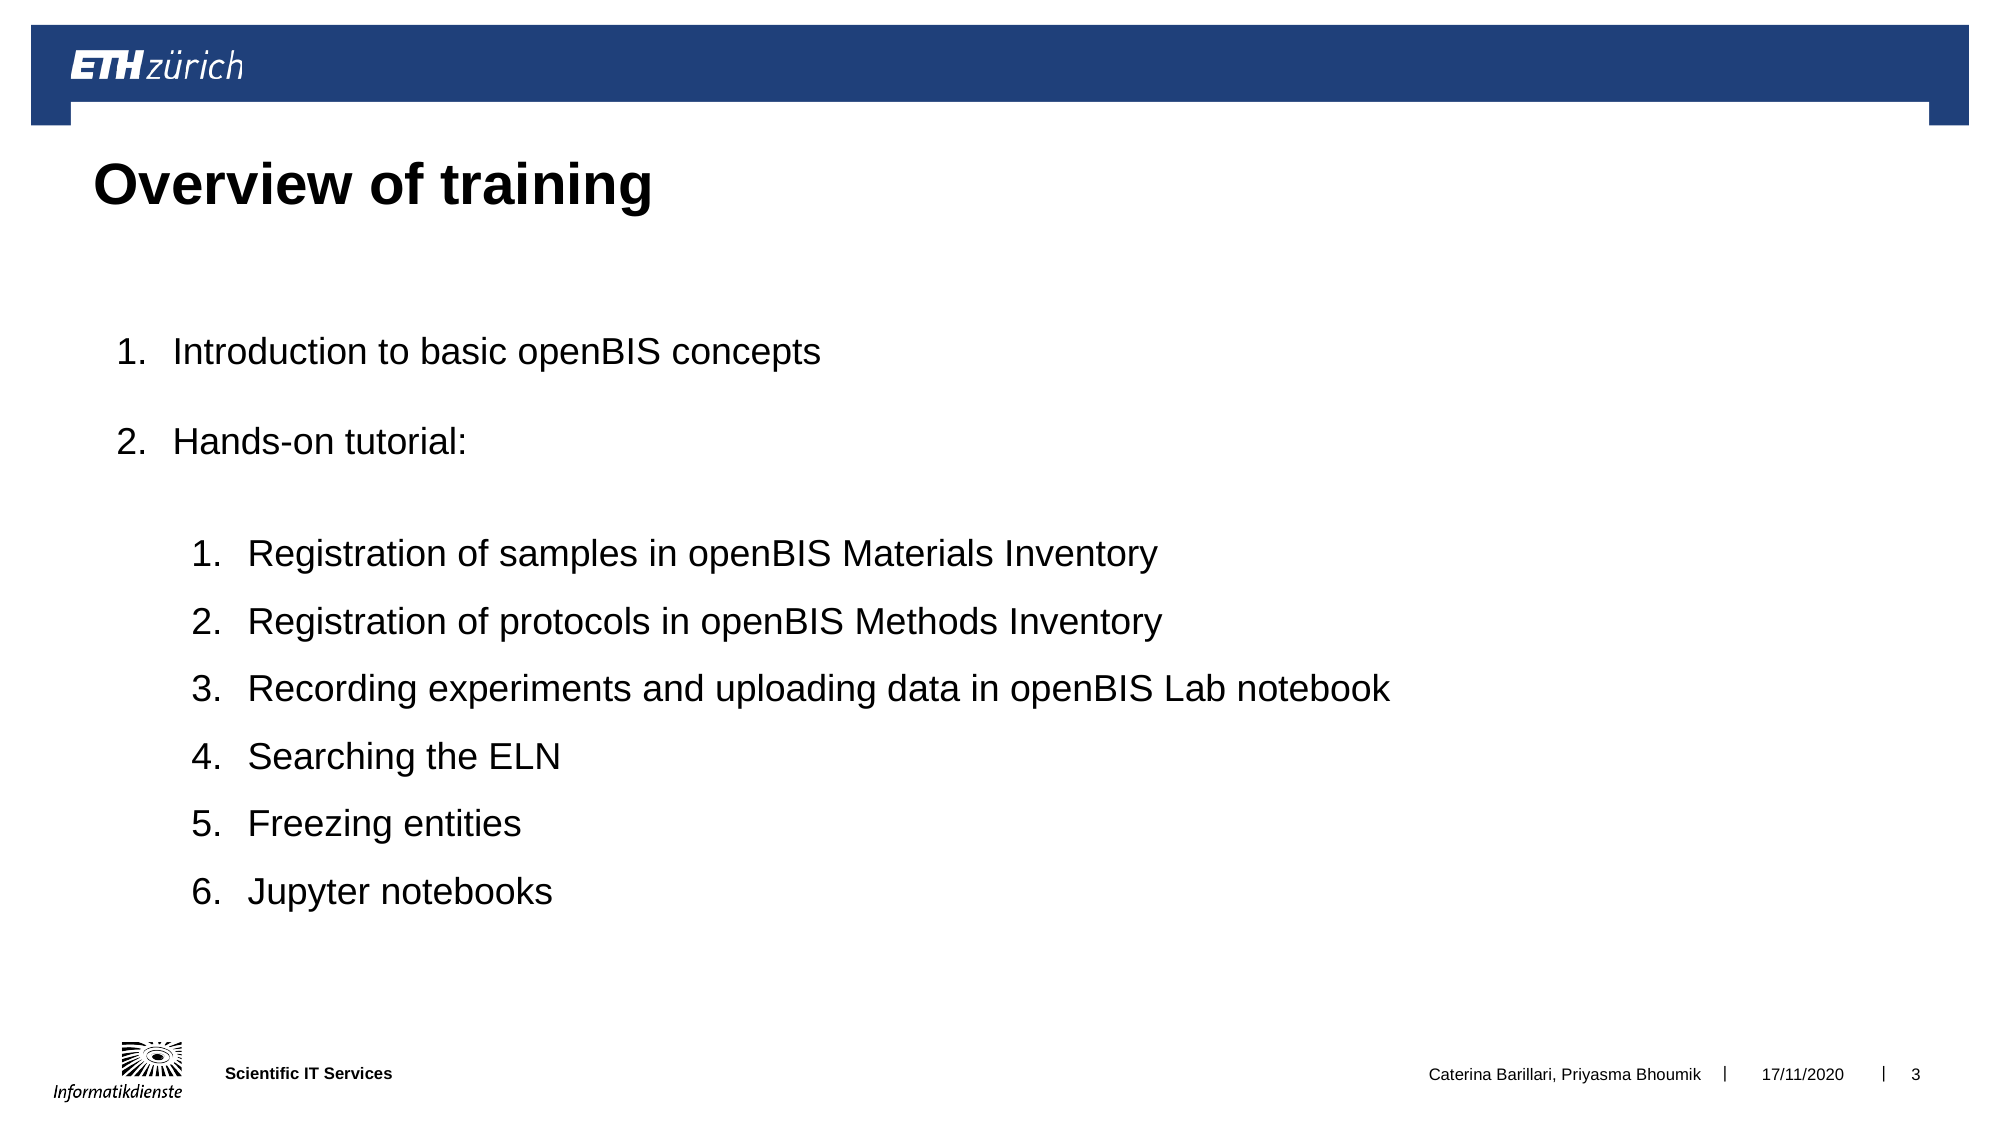

# Overview of training
Introduction to basic openBIS concepts

Hands-on tutorial:

Registration of samples in openBIS Materials Inventory
Registration of protocols in openBIS Methods Inventory
Recording experiments and uploading data in openBIS Lab notebook
Searching the ELN
Freezing entities
Jupyter notebooks

Caterina Barillari, Priyasma Bhoumik
17/11/2020
3